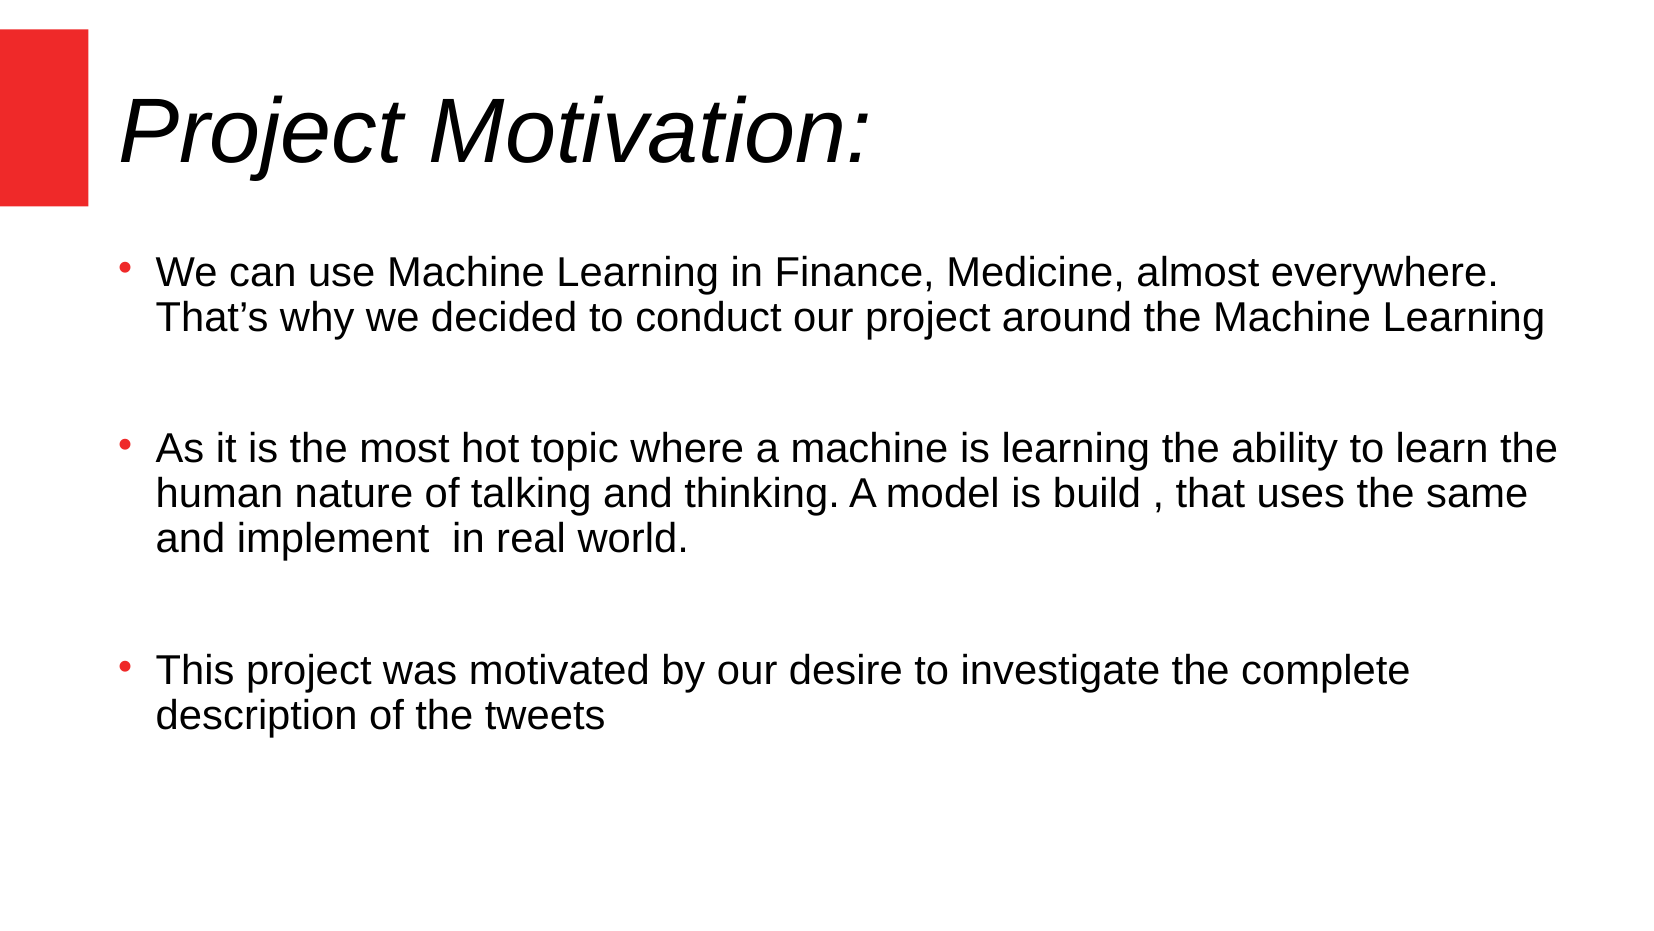

Project Motivation:
We can use Machine Learning in Finance, Medicine, almost everywhere. That’s why we decided to conduct our project around the Machine Learning

As it is the most hot topic where a machine is learning the ability to learn the human nature of talking and thinking. A model is build , that uses the same and implement  in real world.

This project was motivated by our desire to investigate the complete description of the tweets